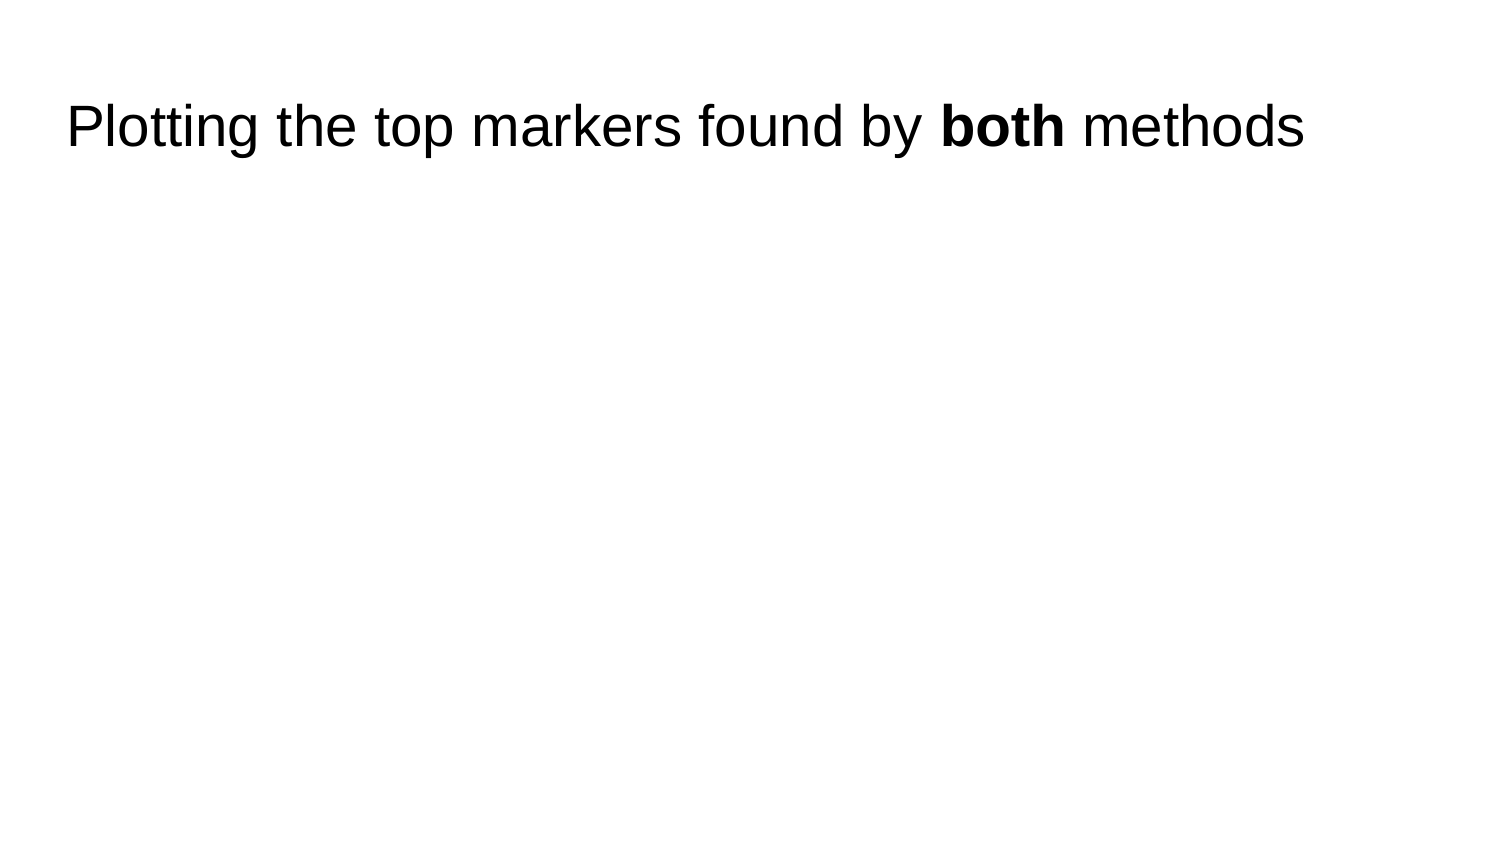

# Plotting the top markers found by both methods